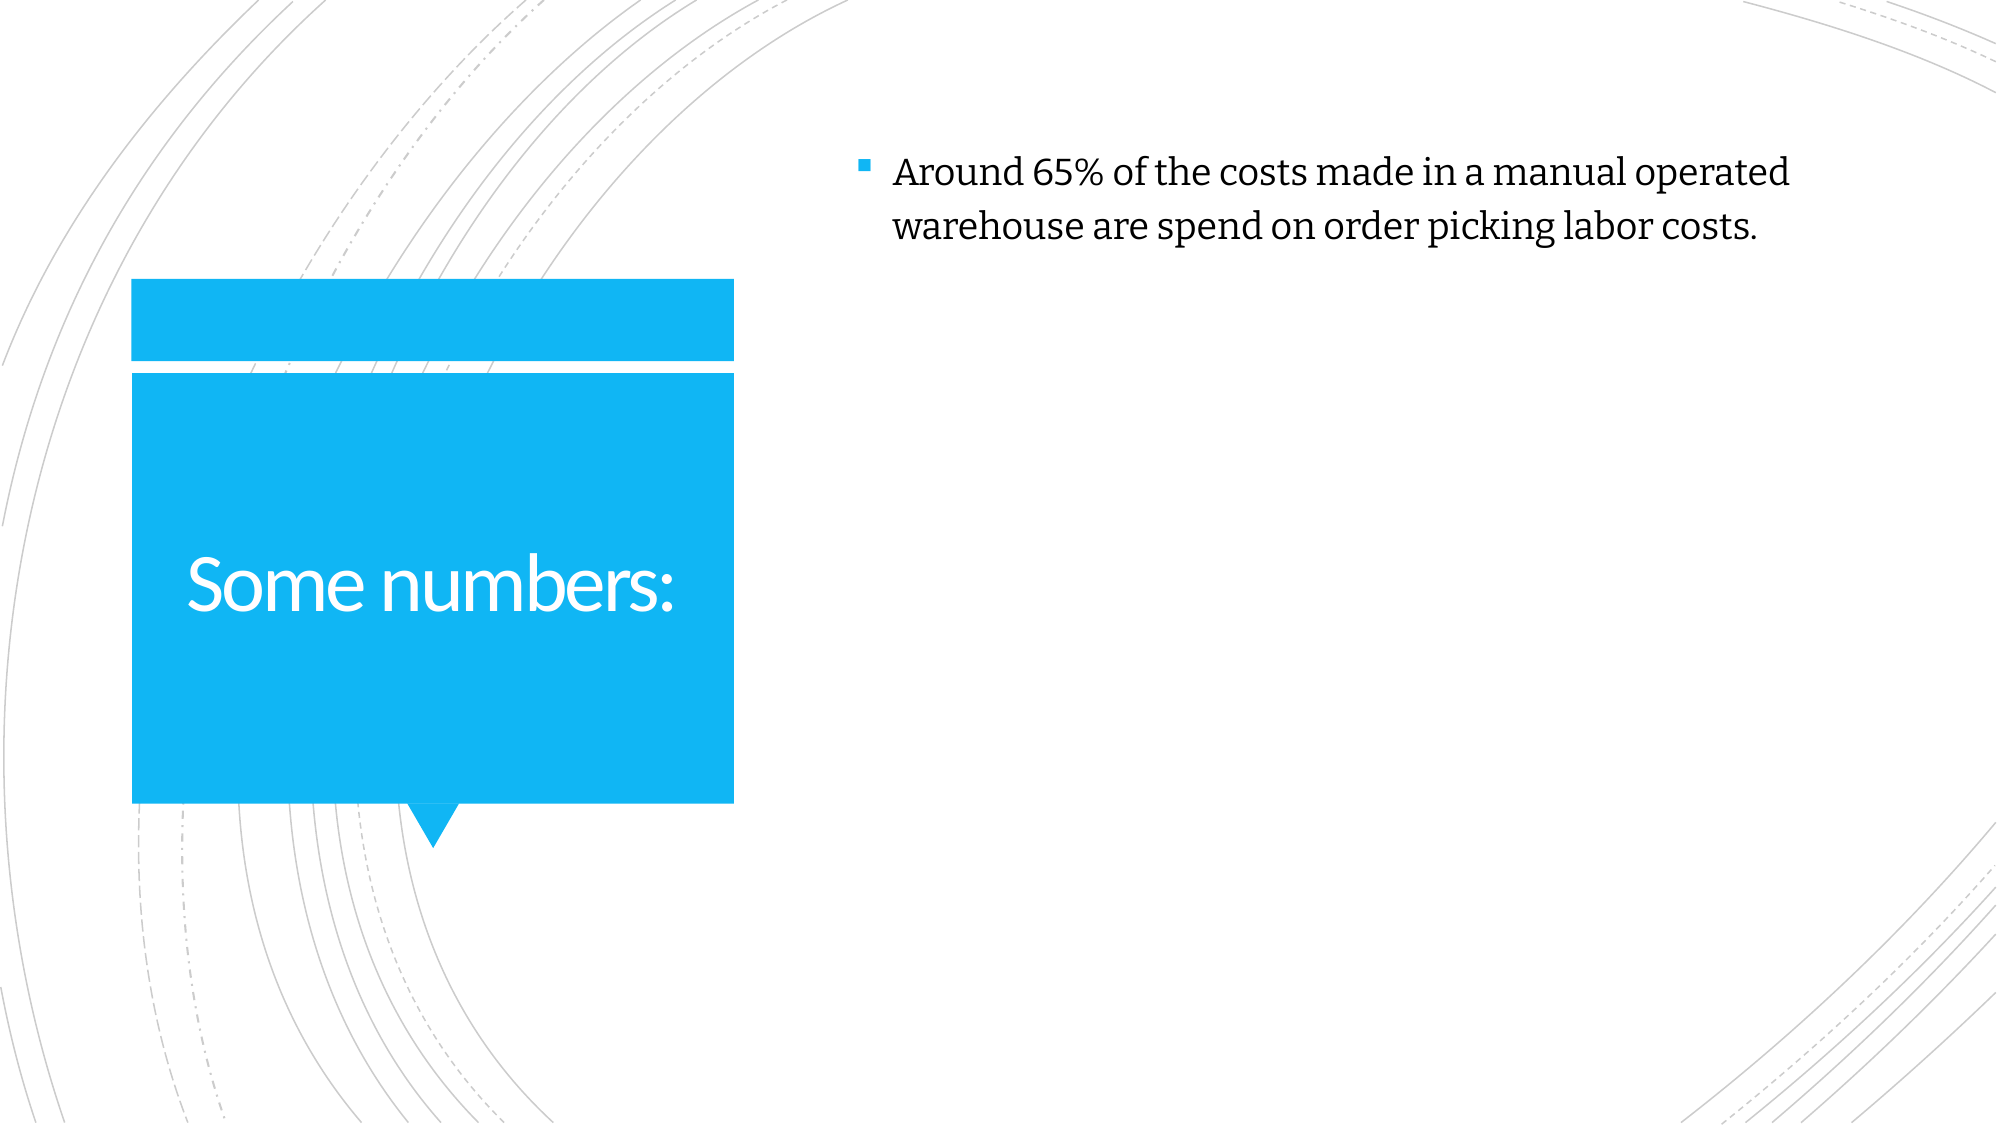

Around 65% of the costs made in a manual operated warehouse are spend on order picking labor costs.
# Some numbers: